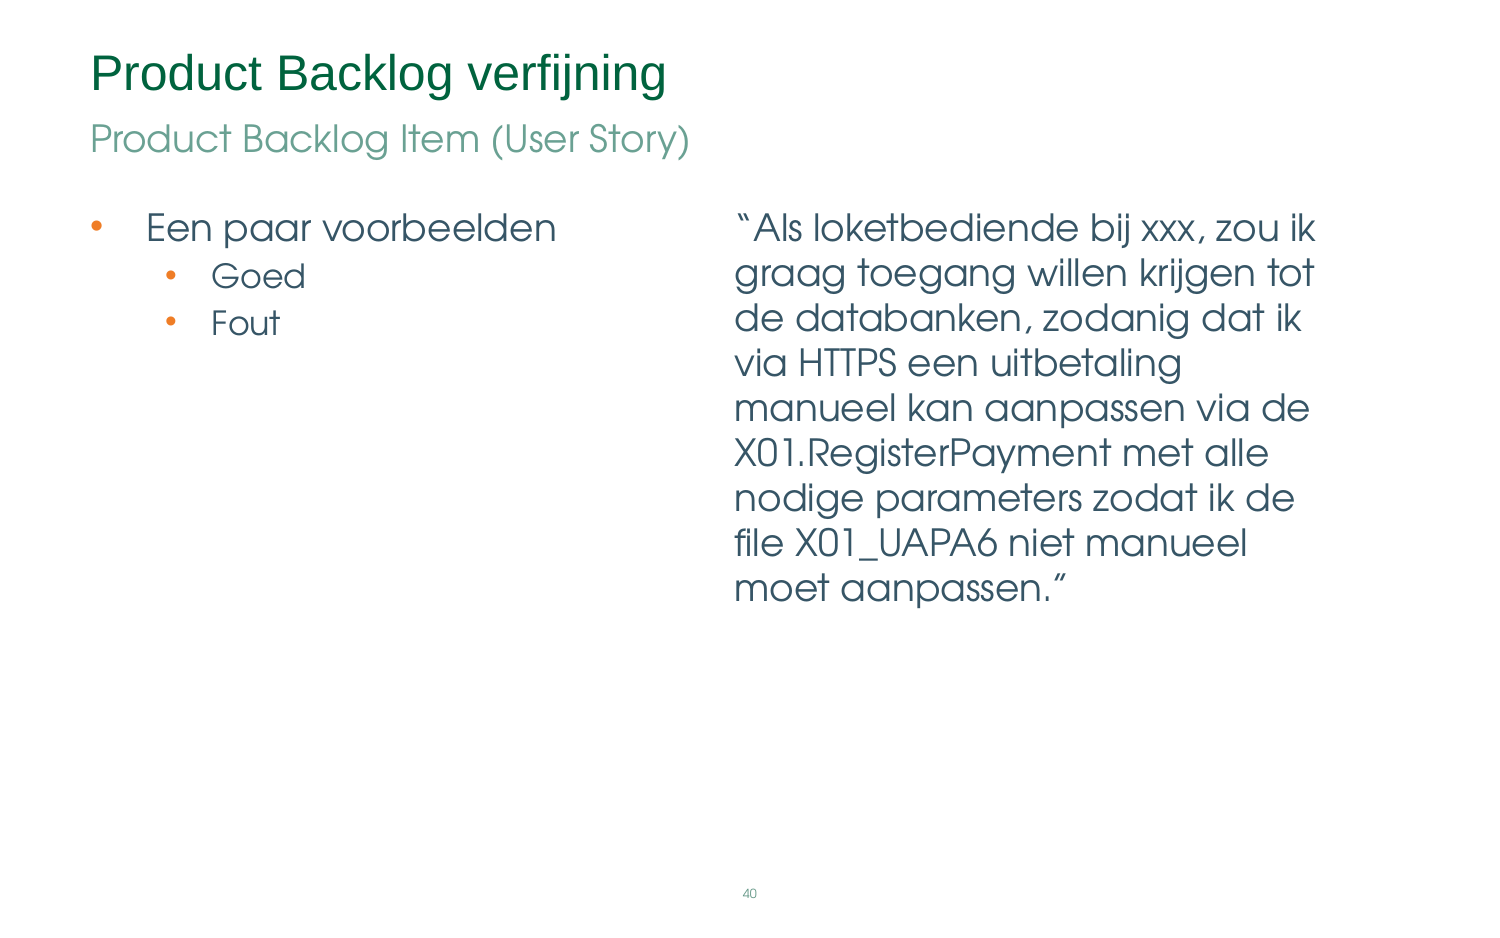

# Product Backlog verfijning
Product Backlog Item (User Story)
Een paar voorbeelden
Goed
Fout

“Als loketbediende bij xxx, zou ik graag toegang willen krijgen tot de databanken, zodanig dat ik via HTTPS een uitbetaling manueel kan aanpassen via de X01.RegisterPayment met alle nodige parameters zodat ik de file X01_UAPA6 niet manueel moet aanpassen.”
40